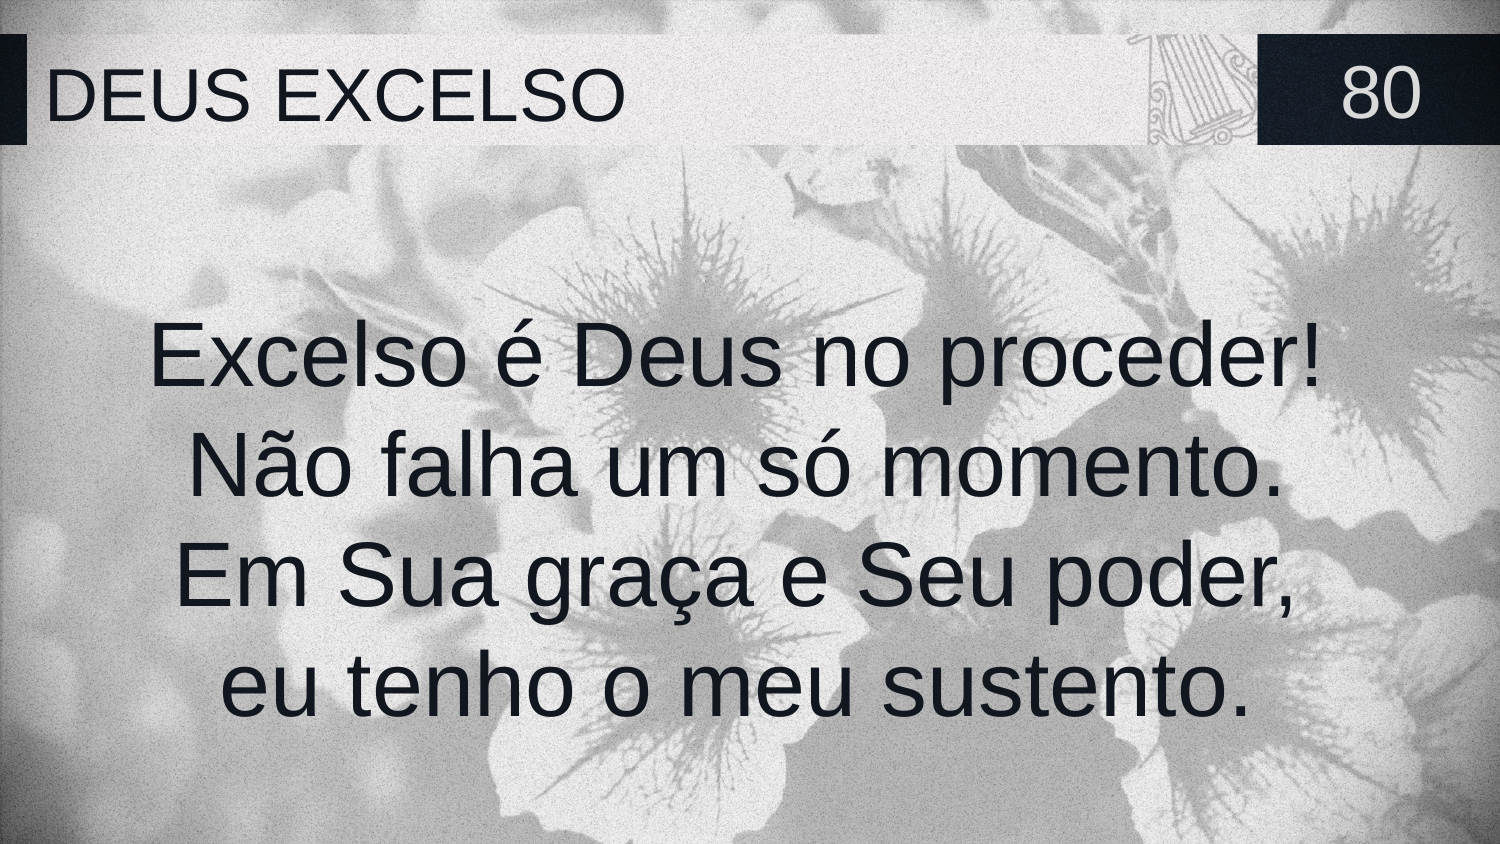

# DEUS EXCELSO
80
Excelso é Deus no proceder!
Não falha um só momento.
Em Sua graça e Seu poder,
eu tenho o meu sustento.